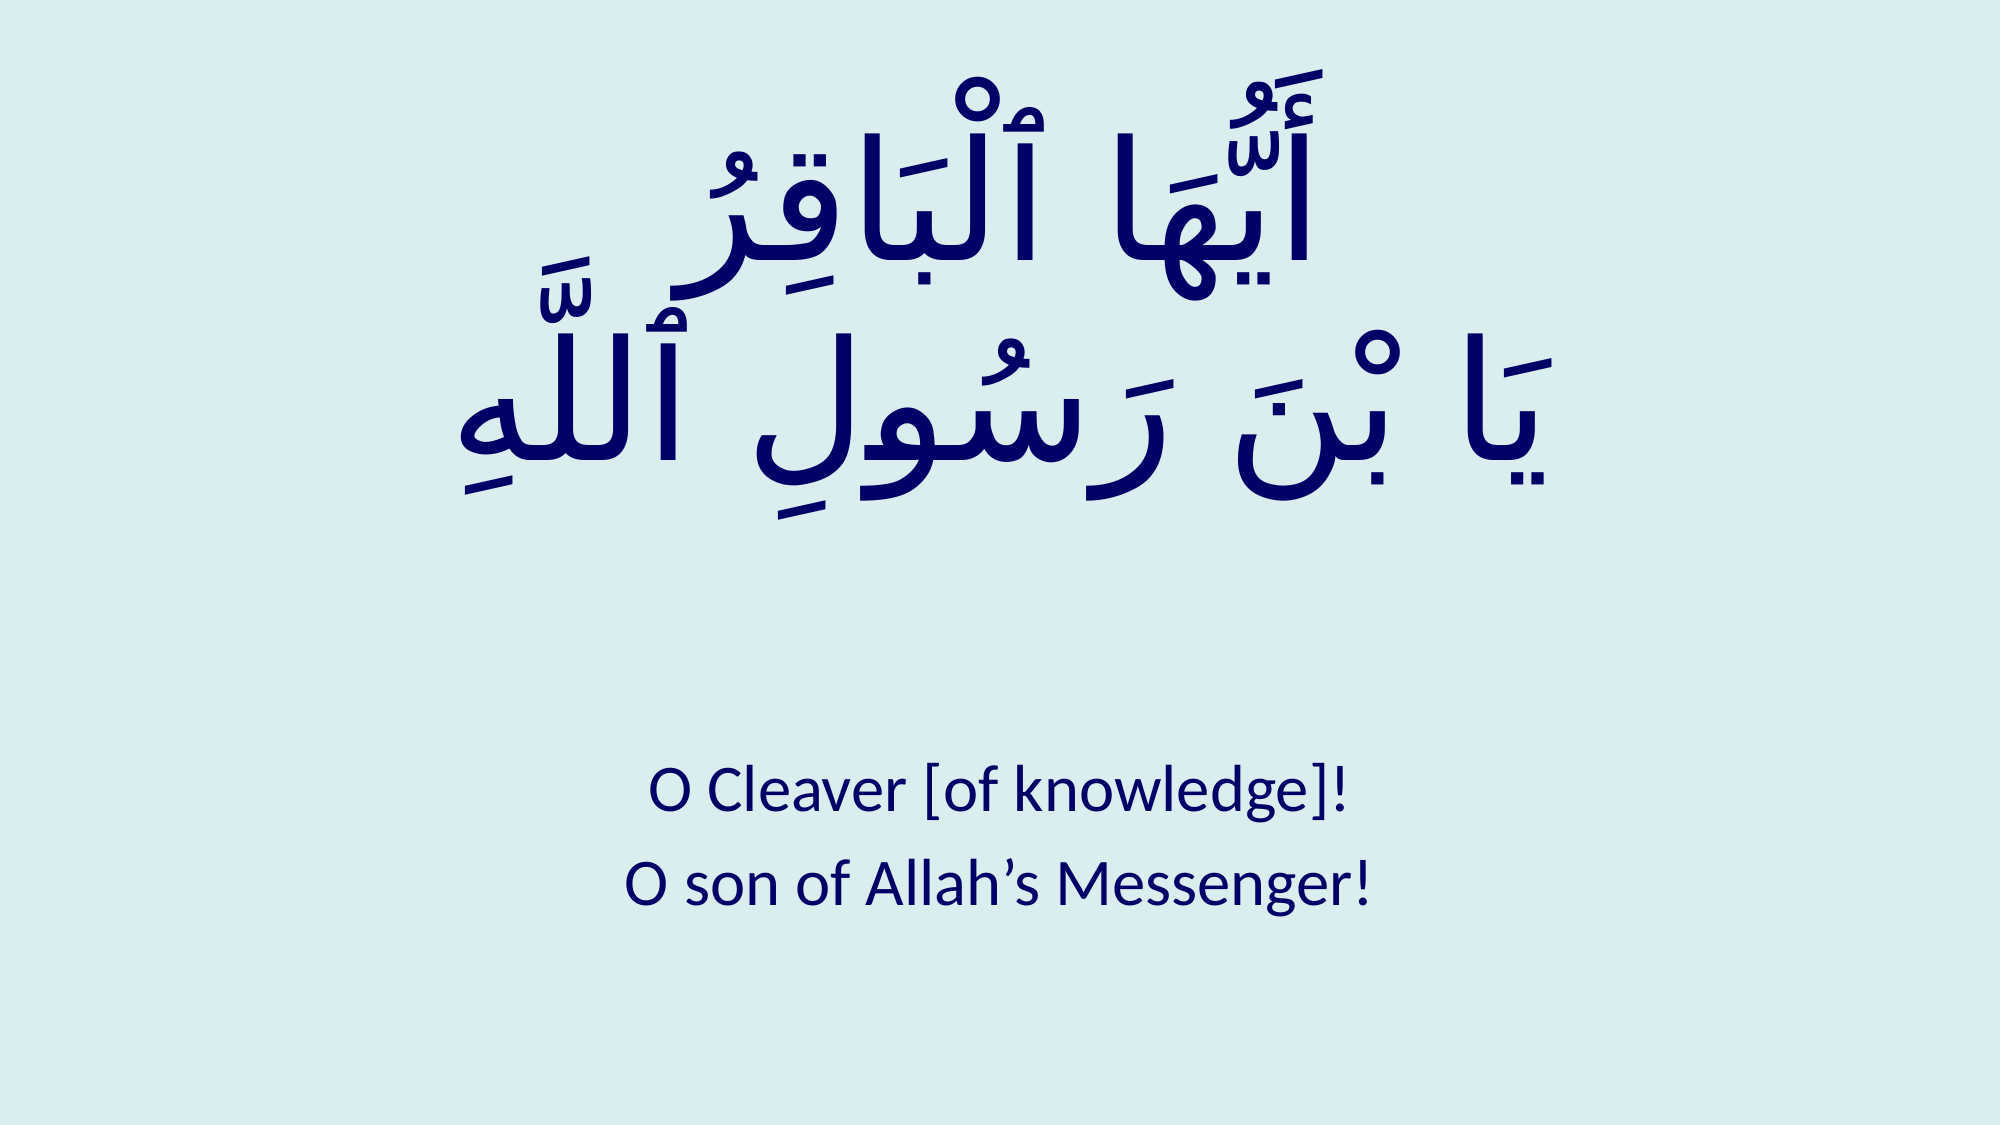

# أَيُّهَا ٱلْبَاقِرُ يَا بْنَ رَسُولِ ٱللَّهِ
O Cleaver [of knowledge]!
O son of Allah’s Messenger!